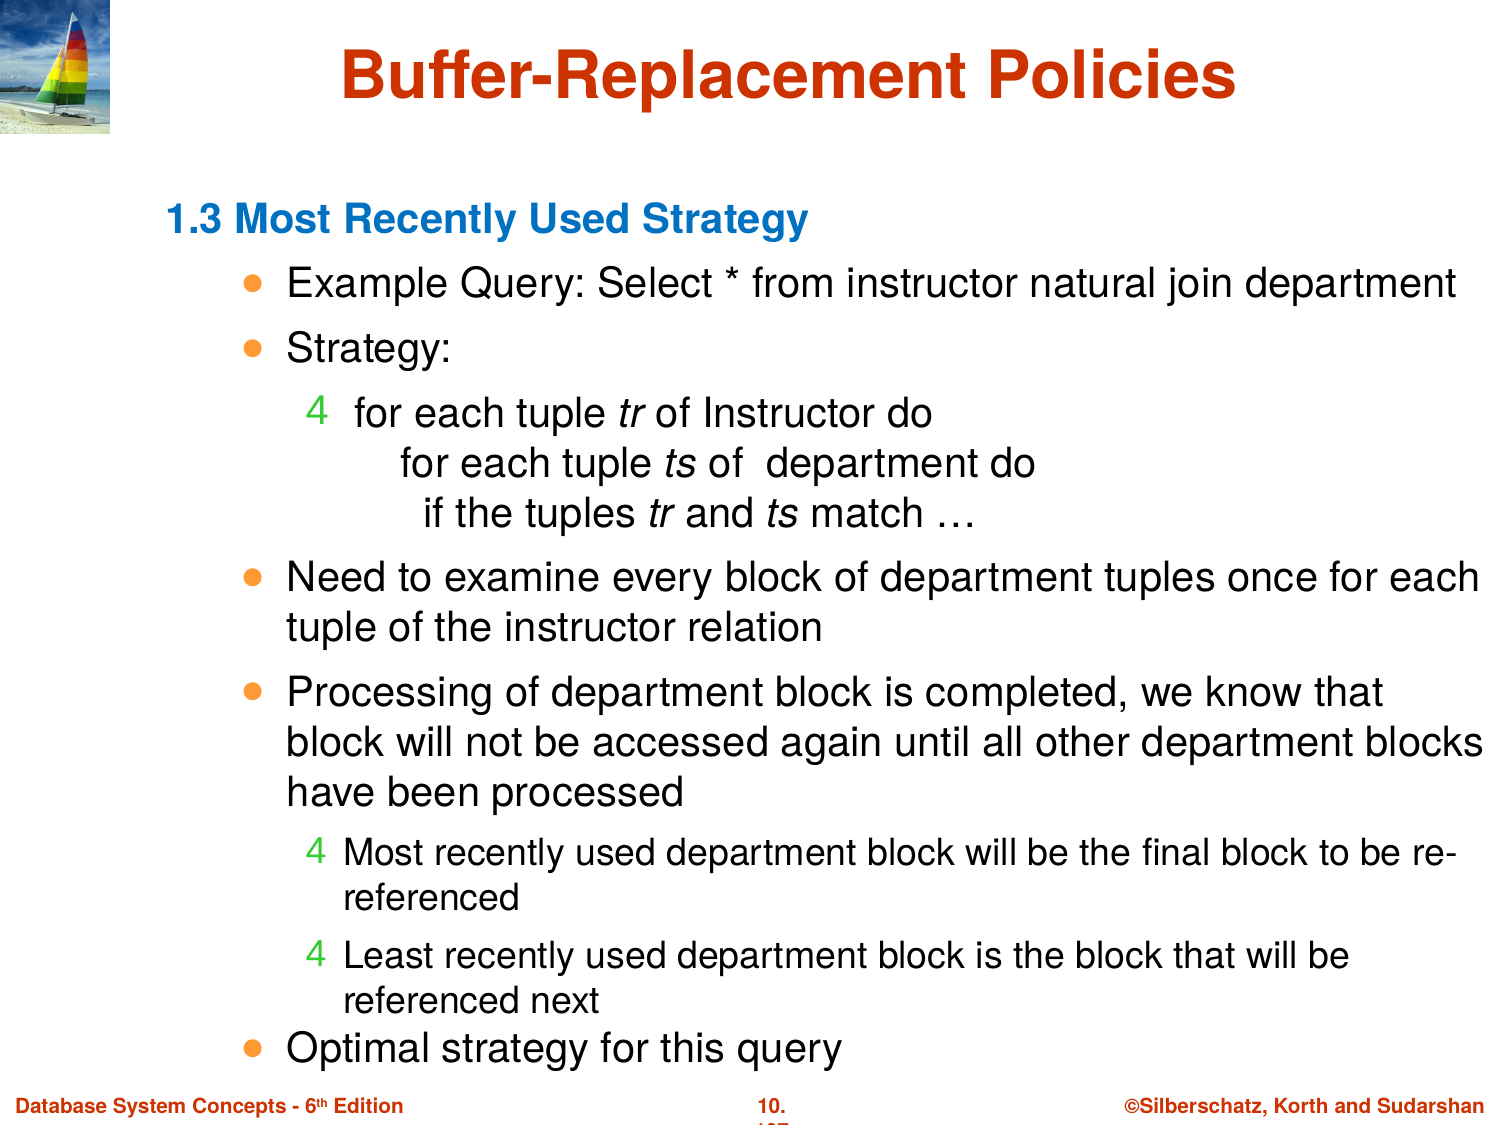

Buffer-Replacement Policies
1.3 Most Recently Used Strategy
Example Query: Select * from instructor natural join department
Strategy:
 for each tuple tr of Instructor do
     for each tuple ts of  department do
       if the tuples tr and ts match …
Need to examine every block of department tuples once for each tuple of the instructor relation
Processing of department block is completed, we know that block will not be accessed again until all other department blocks have been processed
Most recently used department block will be the final block to be re-referenced
Least recently used department block is the block that will be referenced next
Optimal strategy for this query